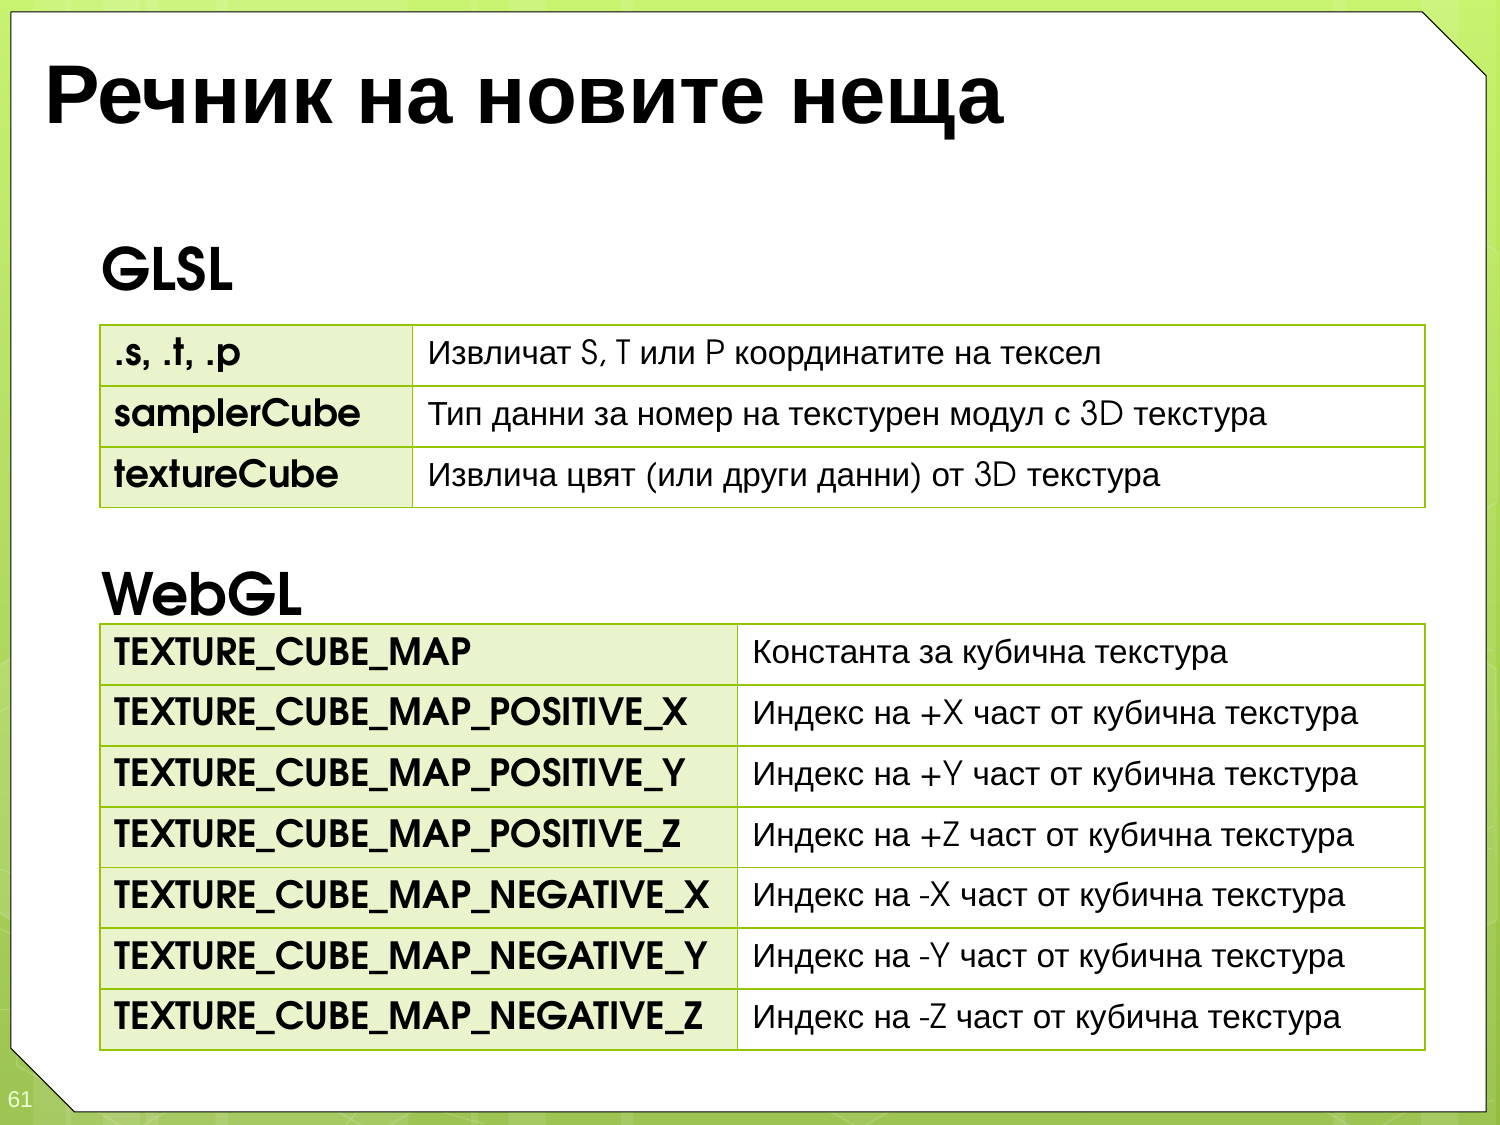

# Речник на новите неща
GLSL

WebGL

| .s, .t, .p | Извличат S, T или P координатите на тексел |
| --- | --- |
| samplerCube | Тип данни за номер на текстурен модул с 3D текстура |
| textureCube | Извлича цвят (или други данни) от 3D текстура |
| TEXTURE\_CUBE\_MAP | Константа за кубична текстура |
| --- | --- |
| TEXTURE\_CUBE\_MAP\_POSITIVE\_X | Индекс на +X част от кубична текстура |
| TEXTURE\_CUBE\_MAP\_POSITIVE\_Y | Индекс на +Y част от кубична текстура |
| TEXTURE\_CUBE\_MAP\_POSITIVE\_Z | Индекс на +Z част от кубична текстура |
| TEXTURE\_CUBE\_MAP\_NEGATIVE\_X | Индекс на -X част от кубична текстура |
| TEXTURE\_CUBE\_MAP\_NEGATIVE\_Y | Индекс на -Y част от кубична текстура |
| TEXTURE\_CUBE\_MAP\_NEGATIVE\_Z | Индекс на -Z част от кубична текстура |